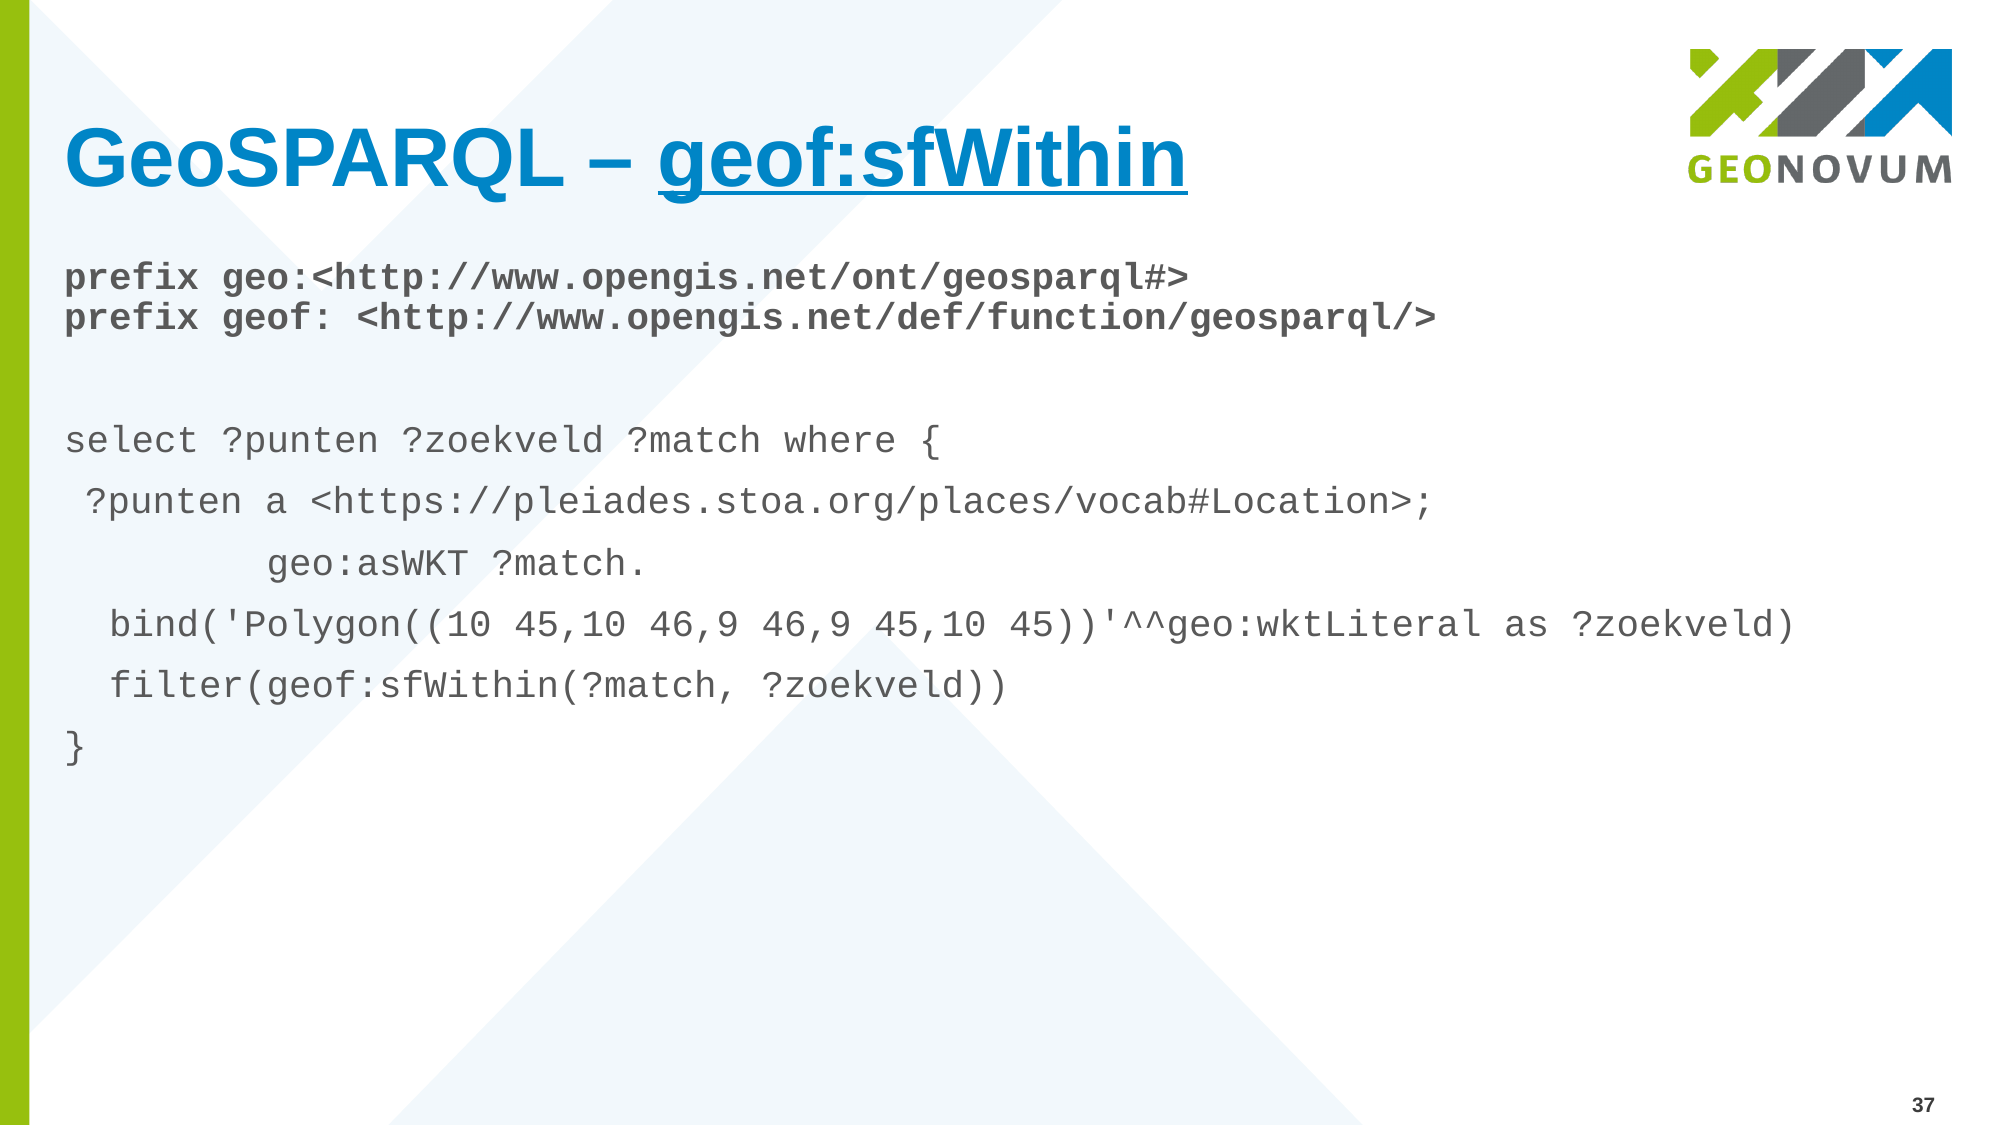

# GeoSPARQL – geof:sfWithin
prefix geo:<http://www.opengis.net/ont/geosparql#>
prefix geof: <http://www.opengis.net/def/function/geosparql/>

select ?punten ?zoekveld ?match where {
  ?punten a <https://pleiades.stoa.org/places/vocab#Location>;
         geo:asWKT ?match.
  bind('Polygon((10 45,10 46,9 46,9 45,10 45))'^^geo:wktLiteral as ?zoekveld)
  filter(geof:sfWithin(?match, ?zoekveld))
}

37